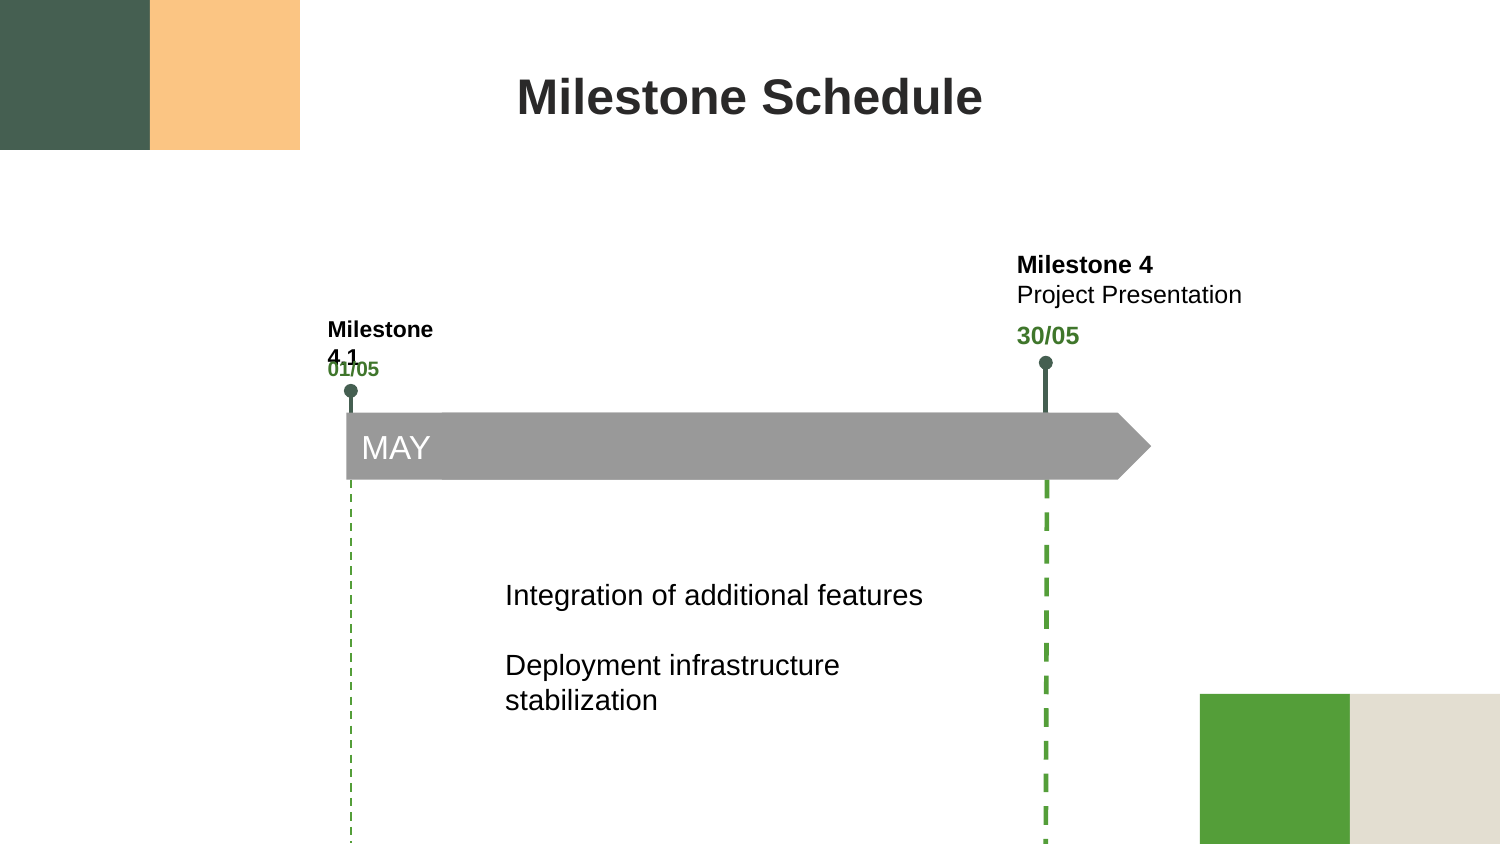

# Milestone Schedule

Milestone 4
Project Presentation

Milestone 4.1

30/05

01/05
MAY
MAY
Integration of additional features

Deployment infrastructure stabilization